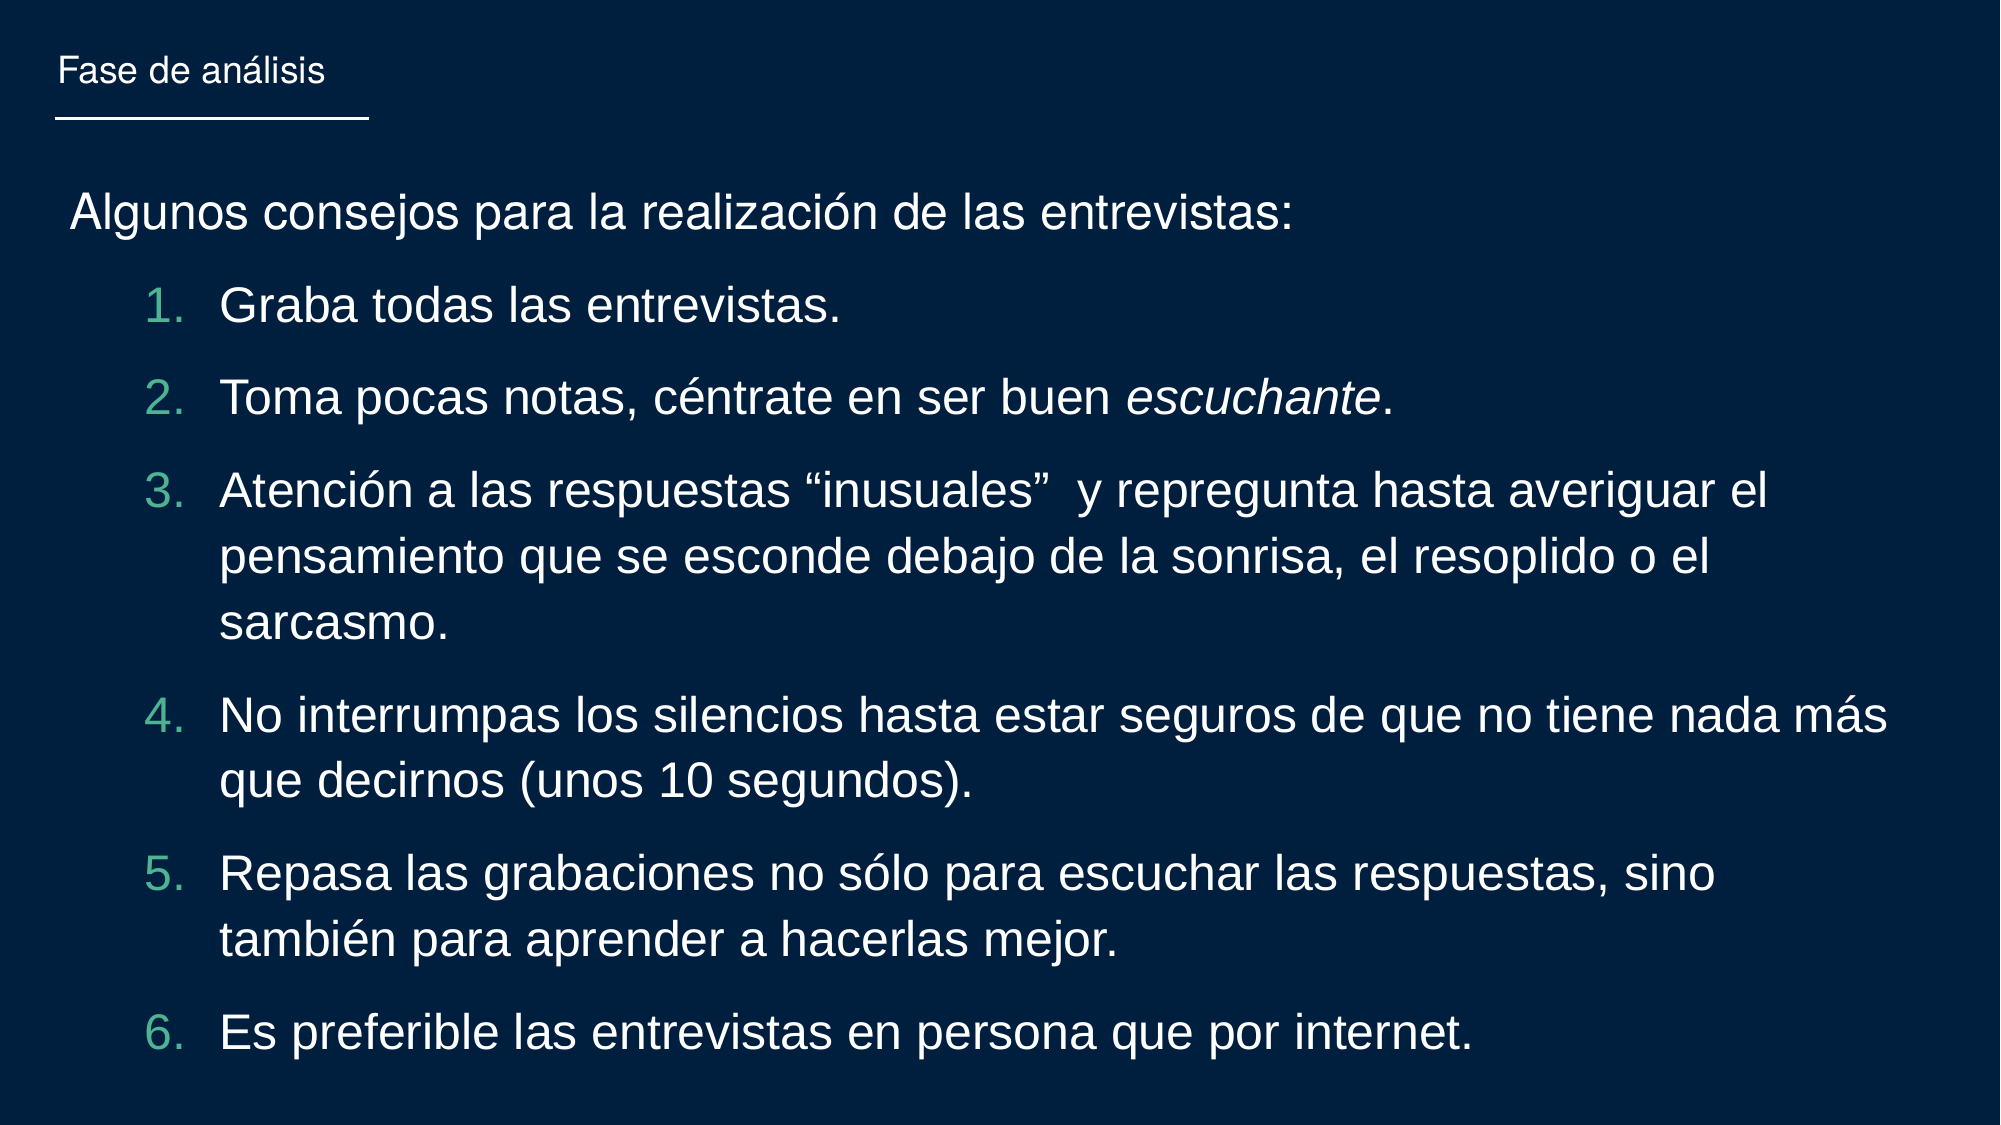

Fase de análisis
Algunos consejos para la realización de las entrevistas:
Graba todas las entrevistas.
Toma pocas notas, céntrate en ser buen escuchante.
Atención a las respuestas “inusuales”  y repregunta hasta averiguar el pensamiento que se esconde debajo de la sonrisa, el resoplido o el sarcasmo.
No interrumpas los silencios hasta estar seguros de que no tiene nada más que decirnos (unos 10 segundos).
Repasa las grabaciones no sólo para escuchar las respuestas, sino también para aprender a hacerlas mejor.
Es preferible las entrevistas en persona que por internet.